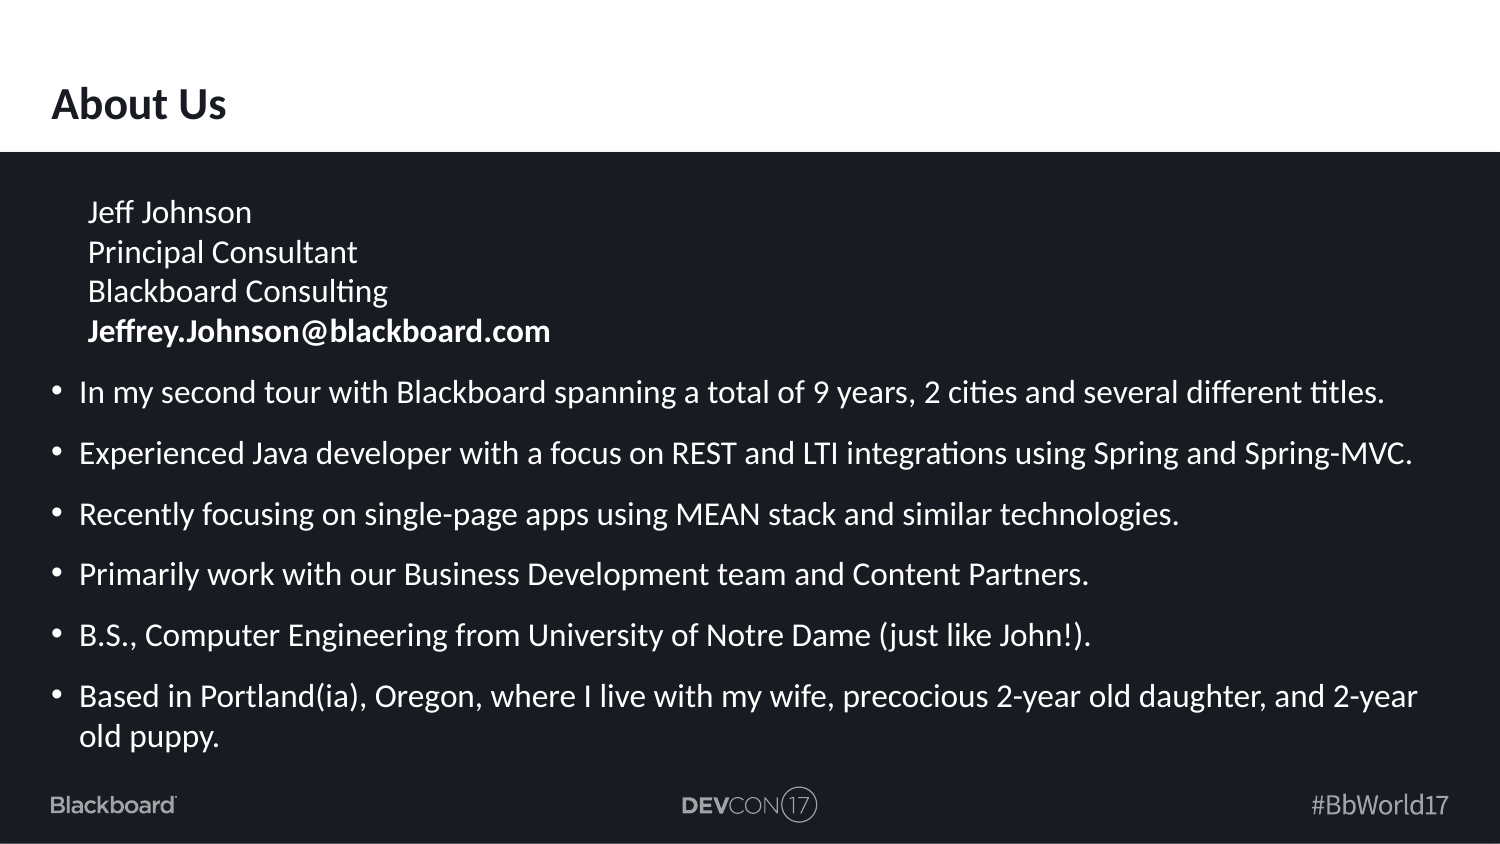

# About Us
Jeff Johnson
Principal Consultant
Blackboard Consulting
Jeffrey.Johnson@blackboard.com
In my second tour with Blackboard spanning a total of 9 years, 2 cities and several different titles.
Experienced Java developer with a focus on REST and LTI integrations using Spring and Spring-MVC.
Recently focusing on single-page apps using MEAN stack and similar technologies.
Primarily work with our Business Development team and Content Partners.
B.S., Computer Engineering from University of Notre Dame (just like John!).
Based in Portland(ia), Oregon, where I live with my wife, precocious 2-year old daughter, and 2-year old puppy.